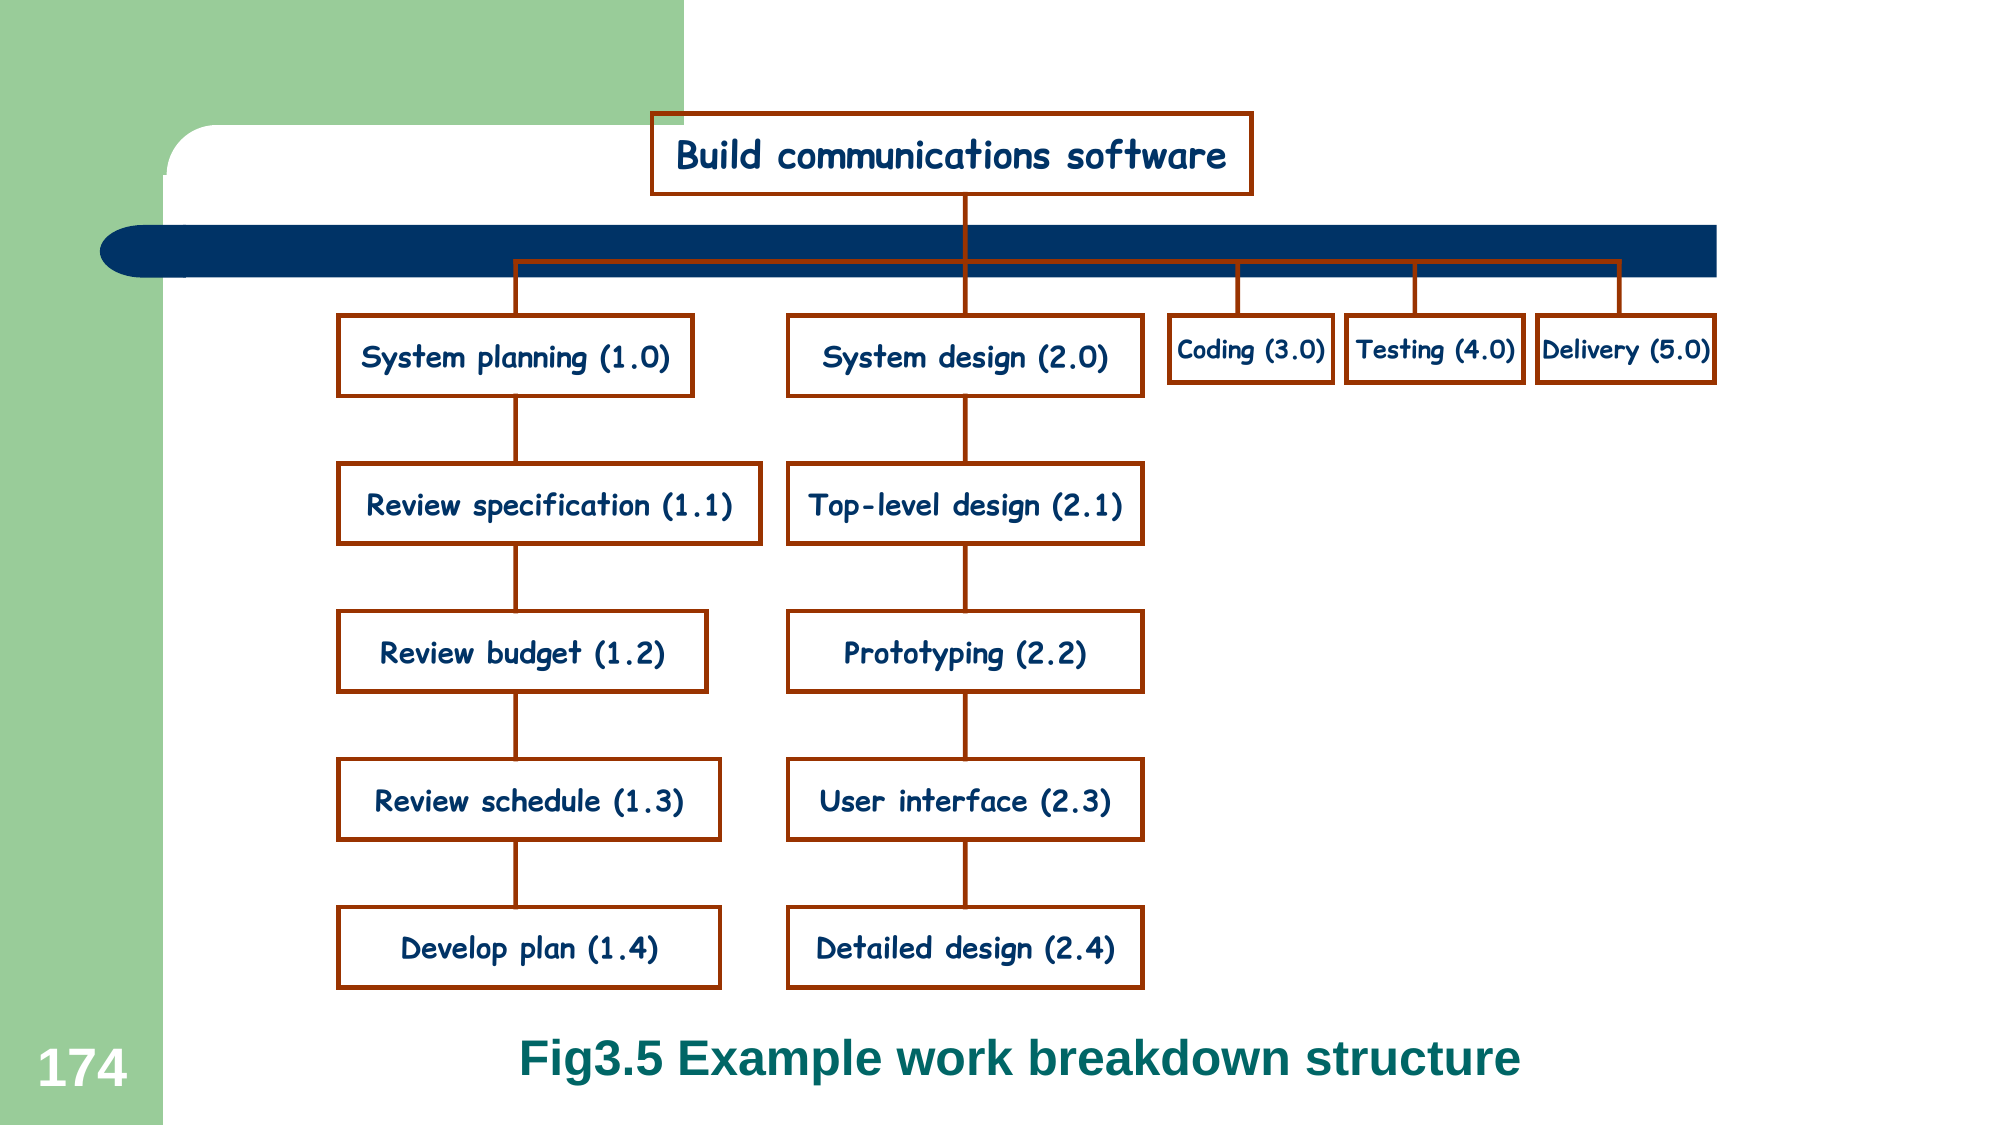

Build communications software

System planning (1.0)
System design (2.0)
Coding (3.0)
Testing (4.0)
Delivery (5.0)

Review specification (1.1)
Top-level design (2.1)

Review budget (1.2)
Prototyping (2.2)

Review schedule (1.3)
User interface (2.3)

Develop plan (1.4)
Detailed design (2.4)
# Fig3.5 Example work breakdown structure
174